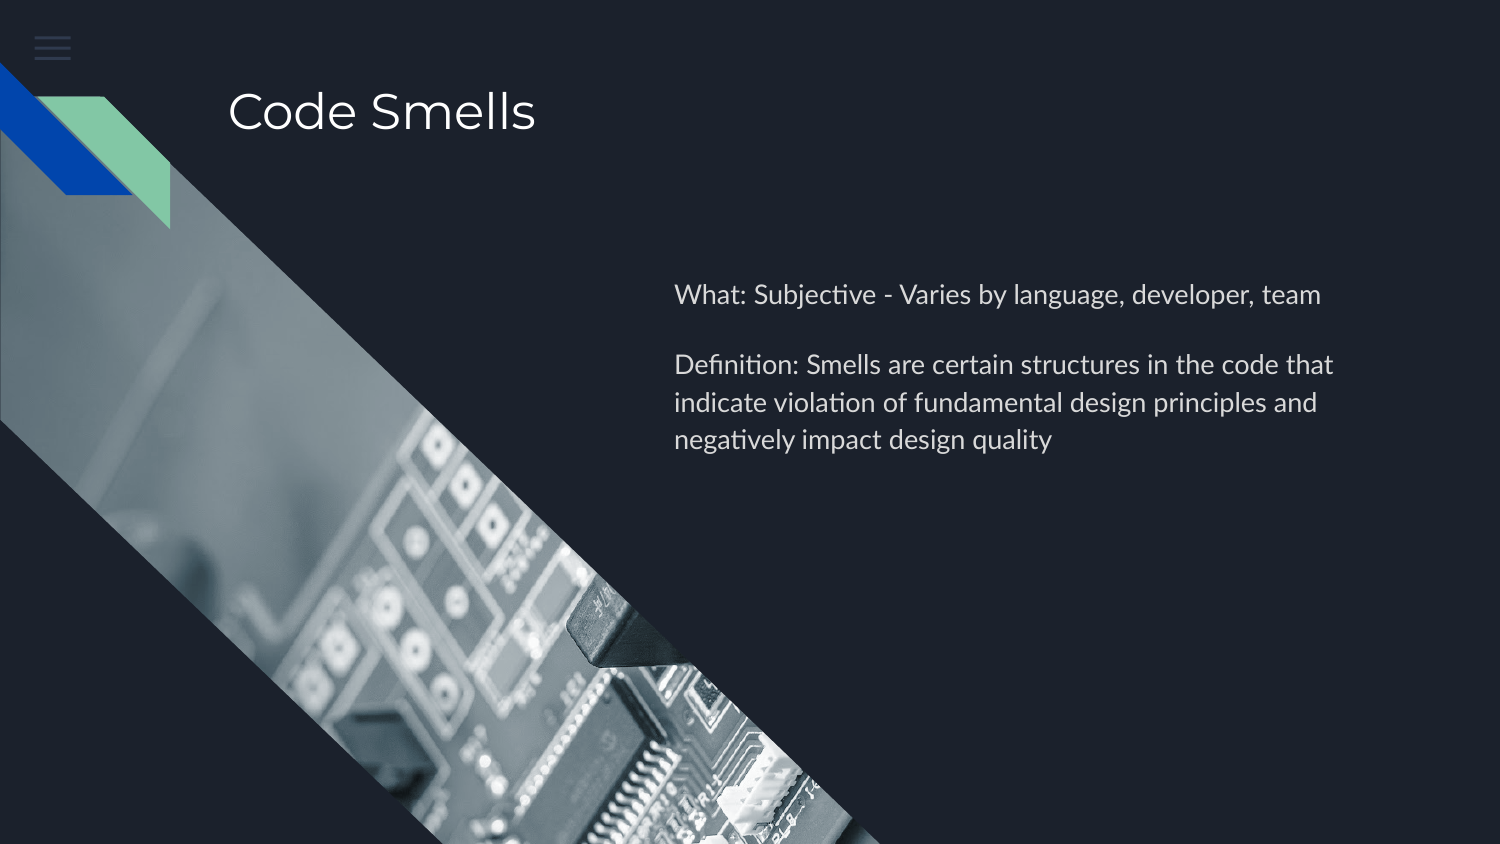

# Code Smells
What: Subjective - Varies by language, developer, team
Definition: Smells are certain structures in the code that indicate violation of fundamental design principles and negatively impact design quality